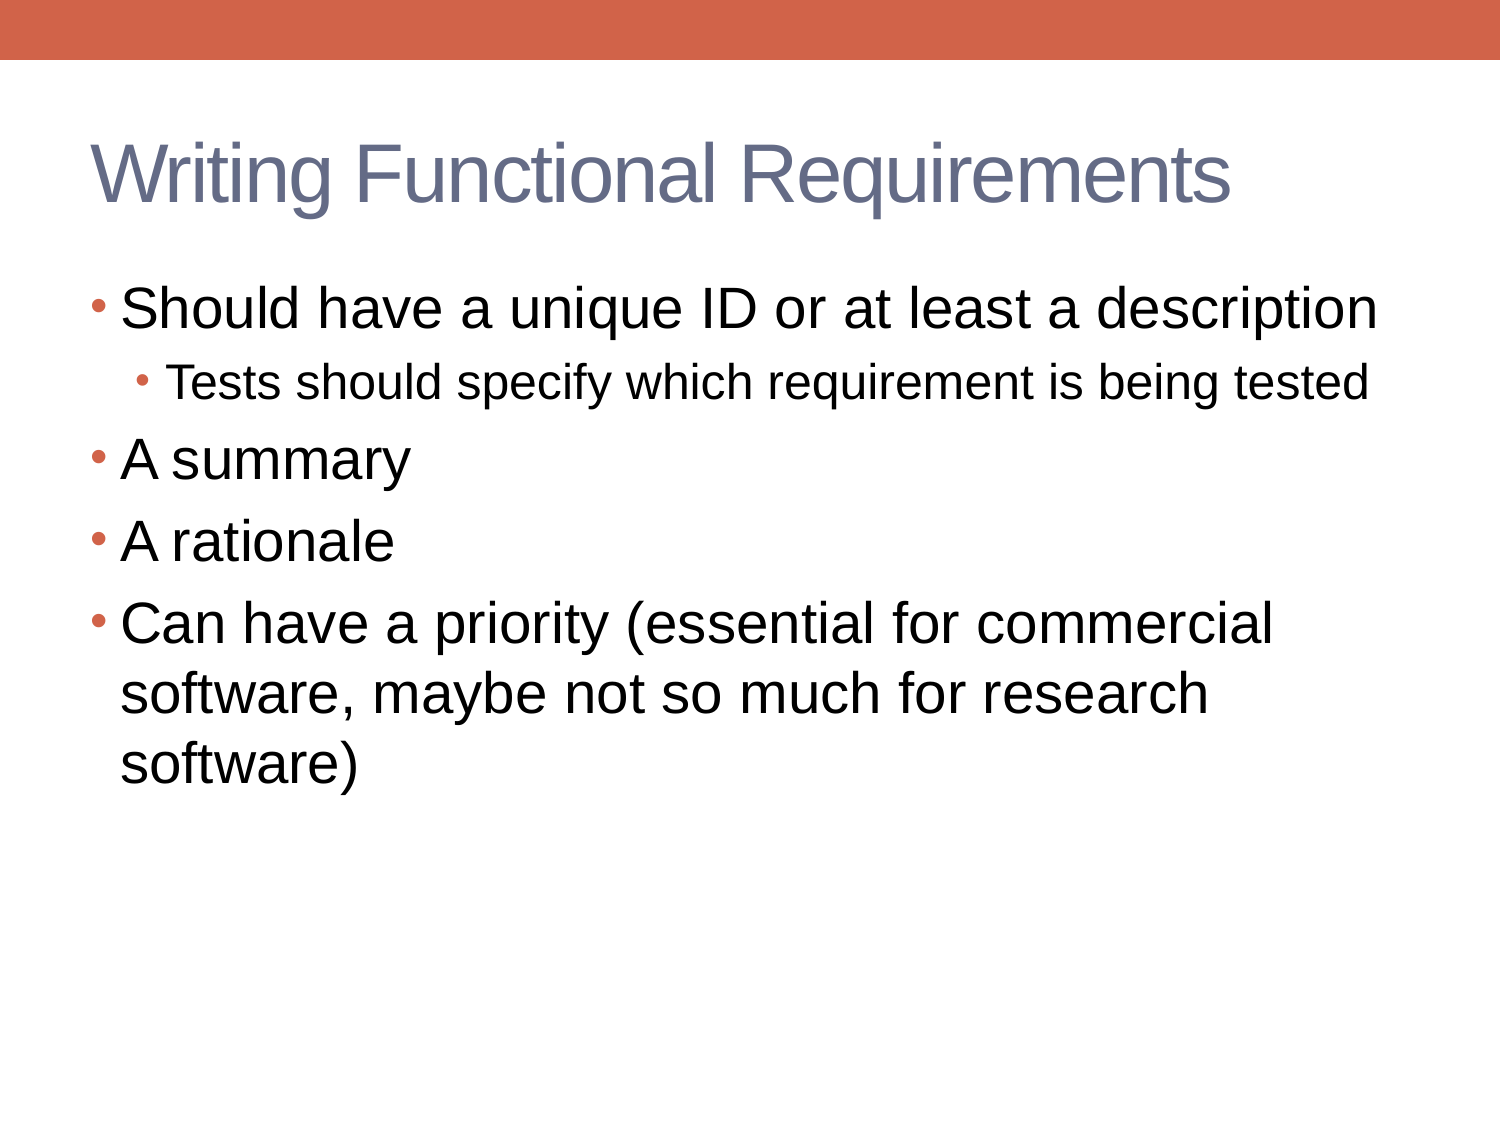

# Writing Functional Requirements
Should have a unique ID or at least a description
Tests should specify which requirement is being tested
A summary
A rationale
Can have a priority (essential for commercial software, maybe not so much for research software)